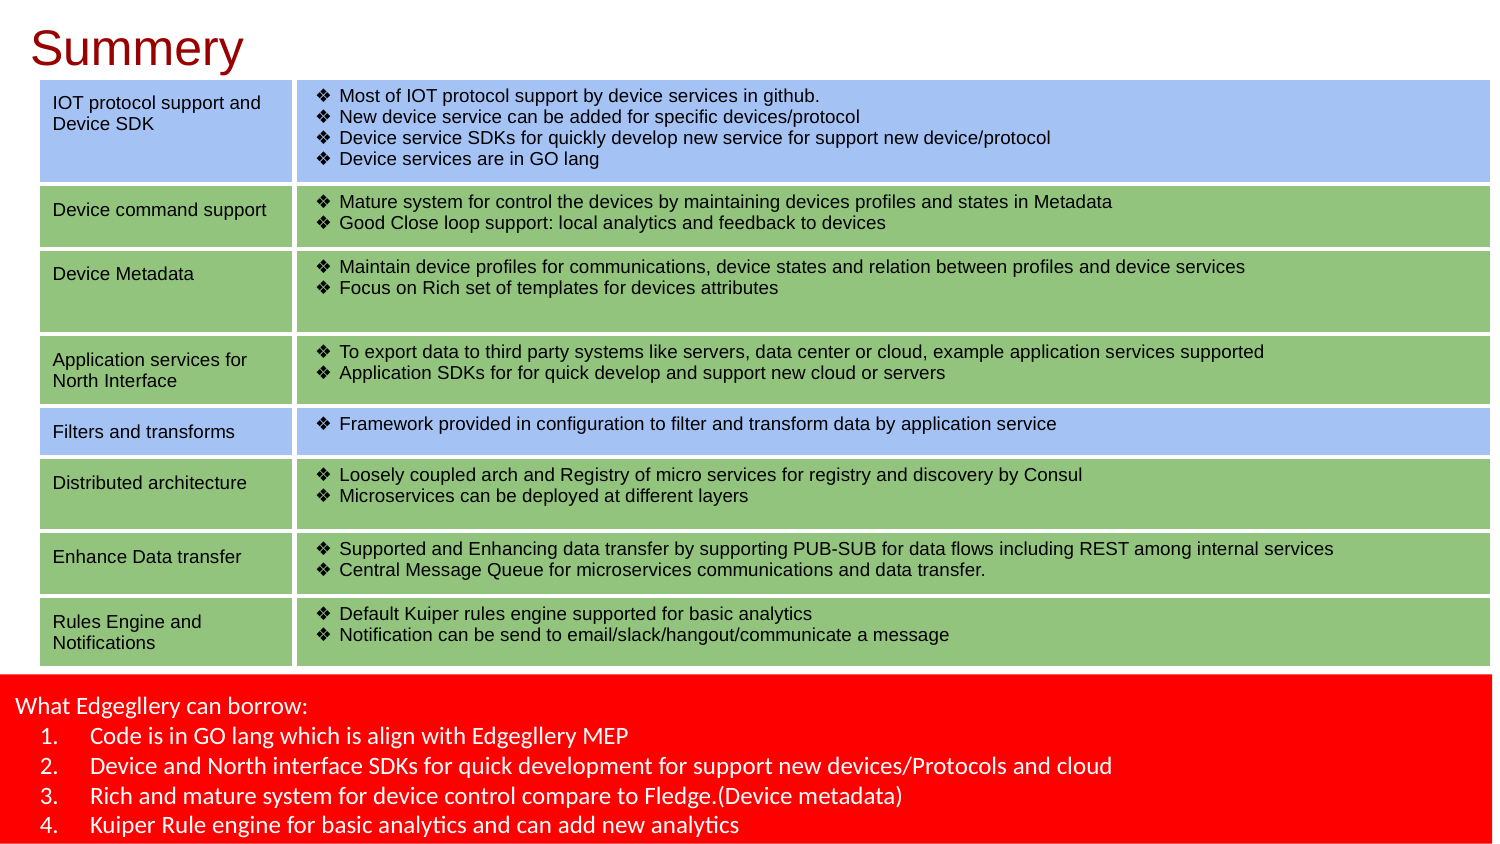

# Summery
| IOT protocol support and Device SDK | Most of IOT protocol support by device services in github. New device service can be added for specific devices/protocol Device service SDKs for quickly develop new service for support new device/protocol Device services are in GO lang |
| --- | --- |
| Device command support | Mature system for control the devices by maintaining devices profiles and states in Metadata Good Close loop support: local analytics and feedback to devices |
| Device Metadata | Maintain device profiles for communications, device states and relation between profiles and device services Focus on Rich set of templates for devices attributes |
| Application services for North Interface | To export data to third party systems like servers, data center or cloud, example application services supported Application SDKs for for quick develop and support new cloud or servers |
| Filters and transforms | Framework provided in configuration to filter and transform data by application service |
| Distributed architecture | Loosely coupled arch and Registry of micro services for registry and discovery by Consul Microservices can be deployed at different layers |
| Enhance Data transfer | Supported and Enhancing data transfer by supporting PUB-SUB for data flows including REST among internal services Central Message Queue for microservices communications and data transfer. |
| Rules Engine and Notifications | Default Kuiper rules engine supported for basic analytics Notification can be send to email/slack/hangout/communicate a message |
What Edgegllery can borrow:
Code is in GO lang which is align with Edgegllery MEP
Device and North interface SDKs for quick development for support new devices/Protocols and cloud
Rich and mature system for device control compare to Fledge.(Device metadata)
Kuiper Rule engine for basic analytics and can add new analytics